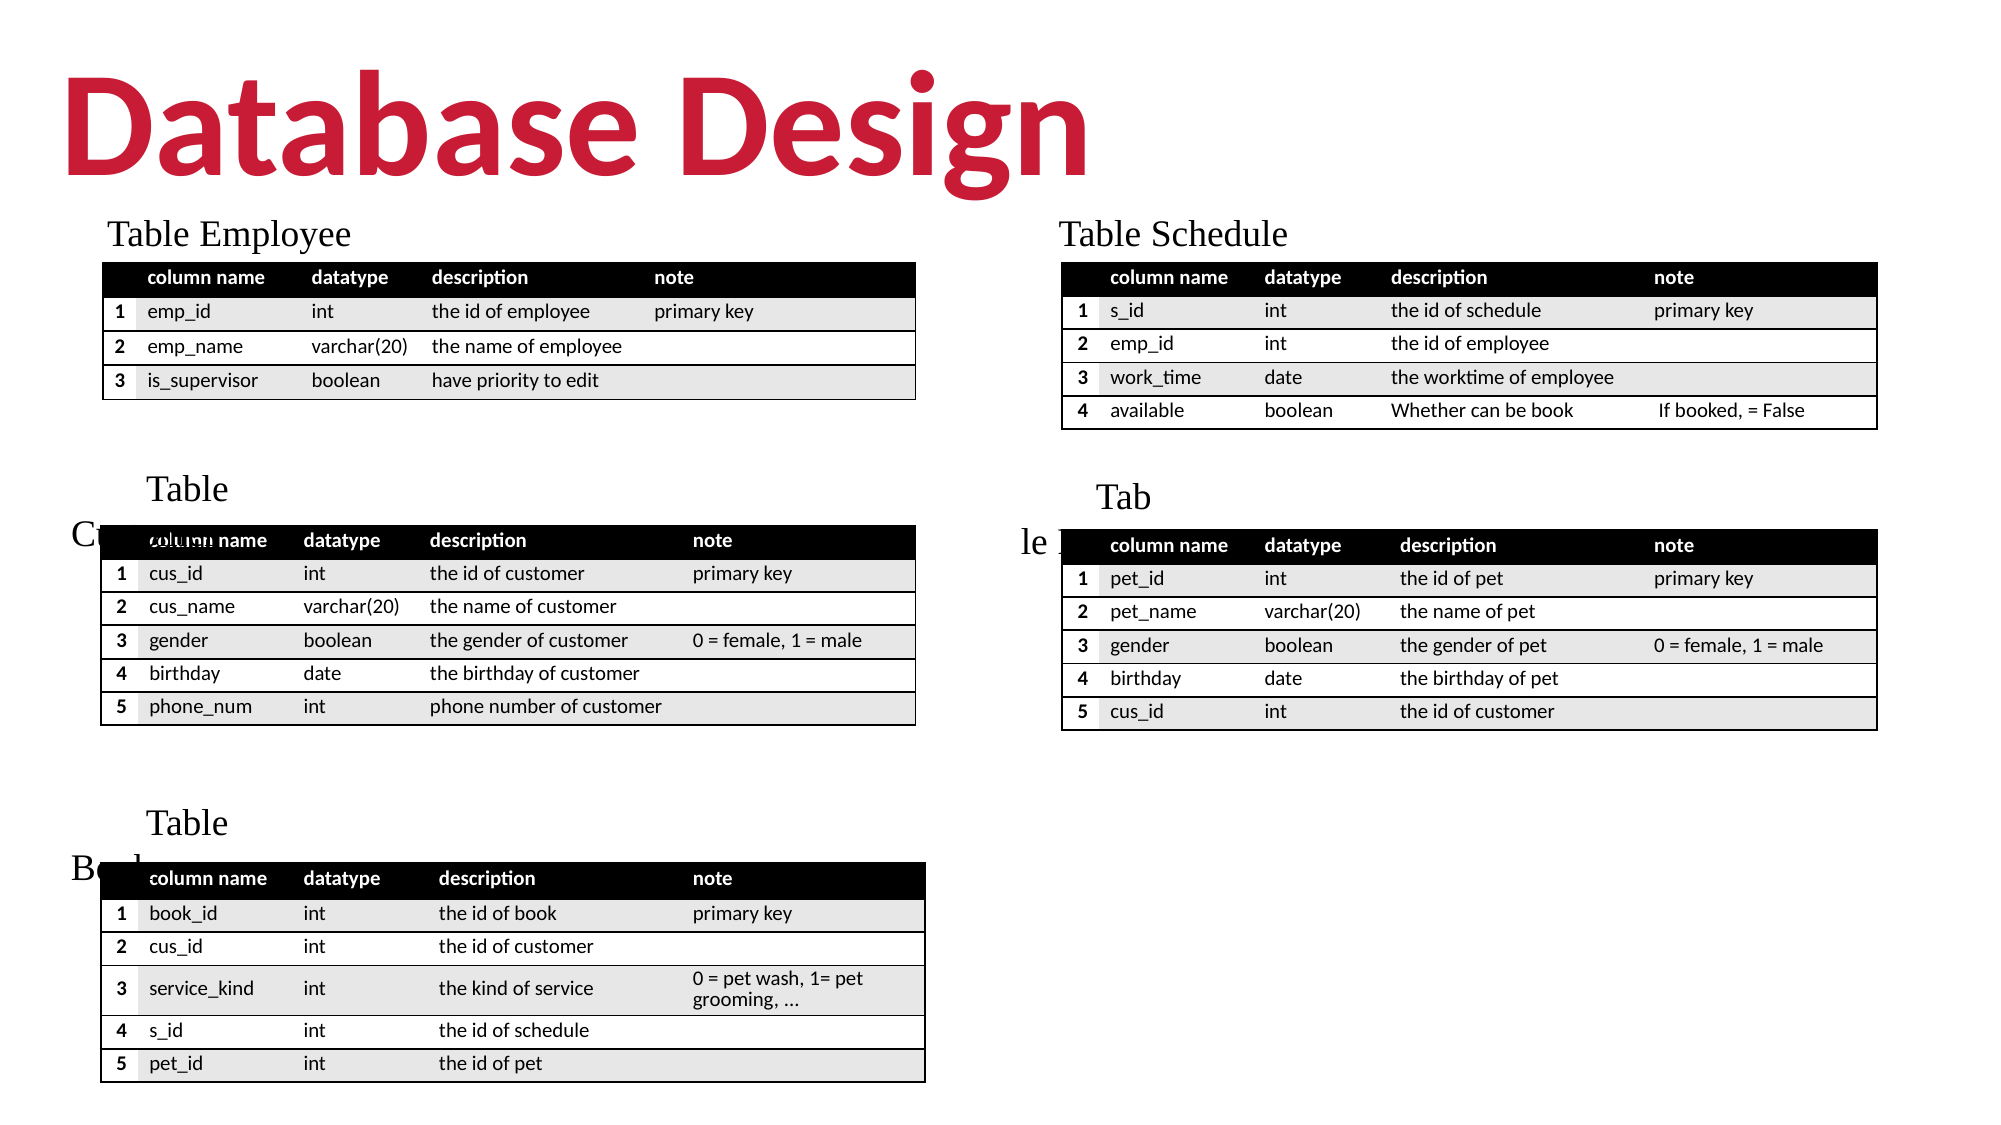

Database Design
Table Employee
Table Schedule
|  | column name | datatype | description | note |
| --- | --- | --- | --- | --- |
| 1 | emp\_id | int | the id of employee | primary key |
| 2 | emp\_name | varchar(20) | the name of employee |  |
| 3 | is\_supervisor | boolean | have priority to edit |  |
|  | column name | datatype | description | note |
| --- | --- | --- | --- | --- |
| 1 | s\_id | int | the id of schedule | primary key |
| 2 | emp\_id | int | the id of employee |  |
| 3 | work\_time | date | the worktime of employee |  |
| 4 | available | boolean | Whether can be book | If booked, = False |
Table Customer
Table Pet
|  | column name | datatype | description | note |
| --- | --- | --- | --- | --- |
| 1 | cus\_id | int | the id of customer | primary key |
| 2 | cus\_name | varchar(20) | the name of customer |  |
| 3 | gender | boolean | the gender of customer | 0 = female, 1 = male |
| 4 | birthday | date | the birthday of customer |  |
| 5 | phone\_num | int | phone number of customer |  |
|  | column name | datatype | description | note |
| --- | --- | --- | --- | --- |
| 1 | pet\_id | int | the id of pet | primary key |
| 2 | pet\_name | varchar(20) | the name of pet |  |
| 3 | gender | boolean | the gender of pet | 0 = female, 1 = male |
| 4 | birthday | date | the birthday of pet |  |
| 5 | cus\_id | int | the id of customer |  |
Table Book
|  | column name | datatype | description | note |
| --- | --- | --- | --- | --- |
| 1 | book\_id | int | the id of book | primary key |
| 2 | cus\_id | int | the id of customer |  |
| 3 | service\_kind | int | the kind of service | 0 = pet wash, 1= pet grooming, ... |
| 4 | s\_id | int | the id of schedule |  |
| 5 | pet\_id | int | the id of pet |  |